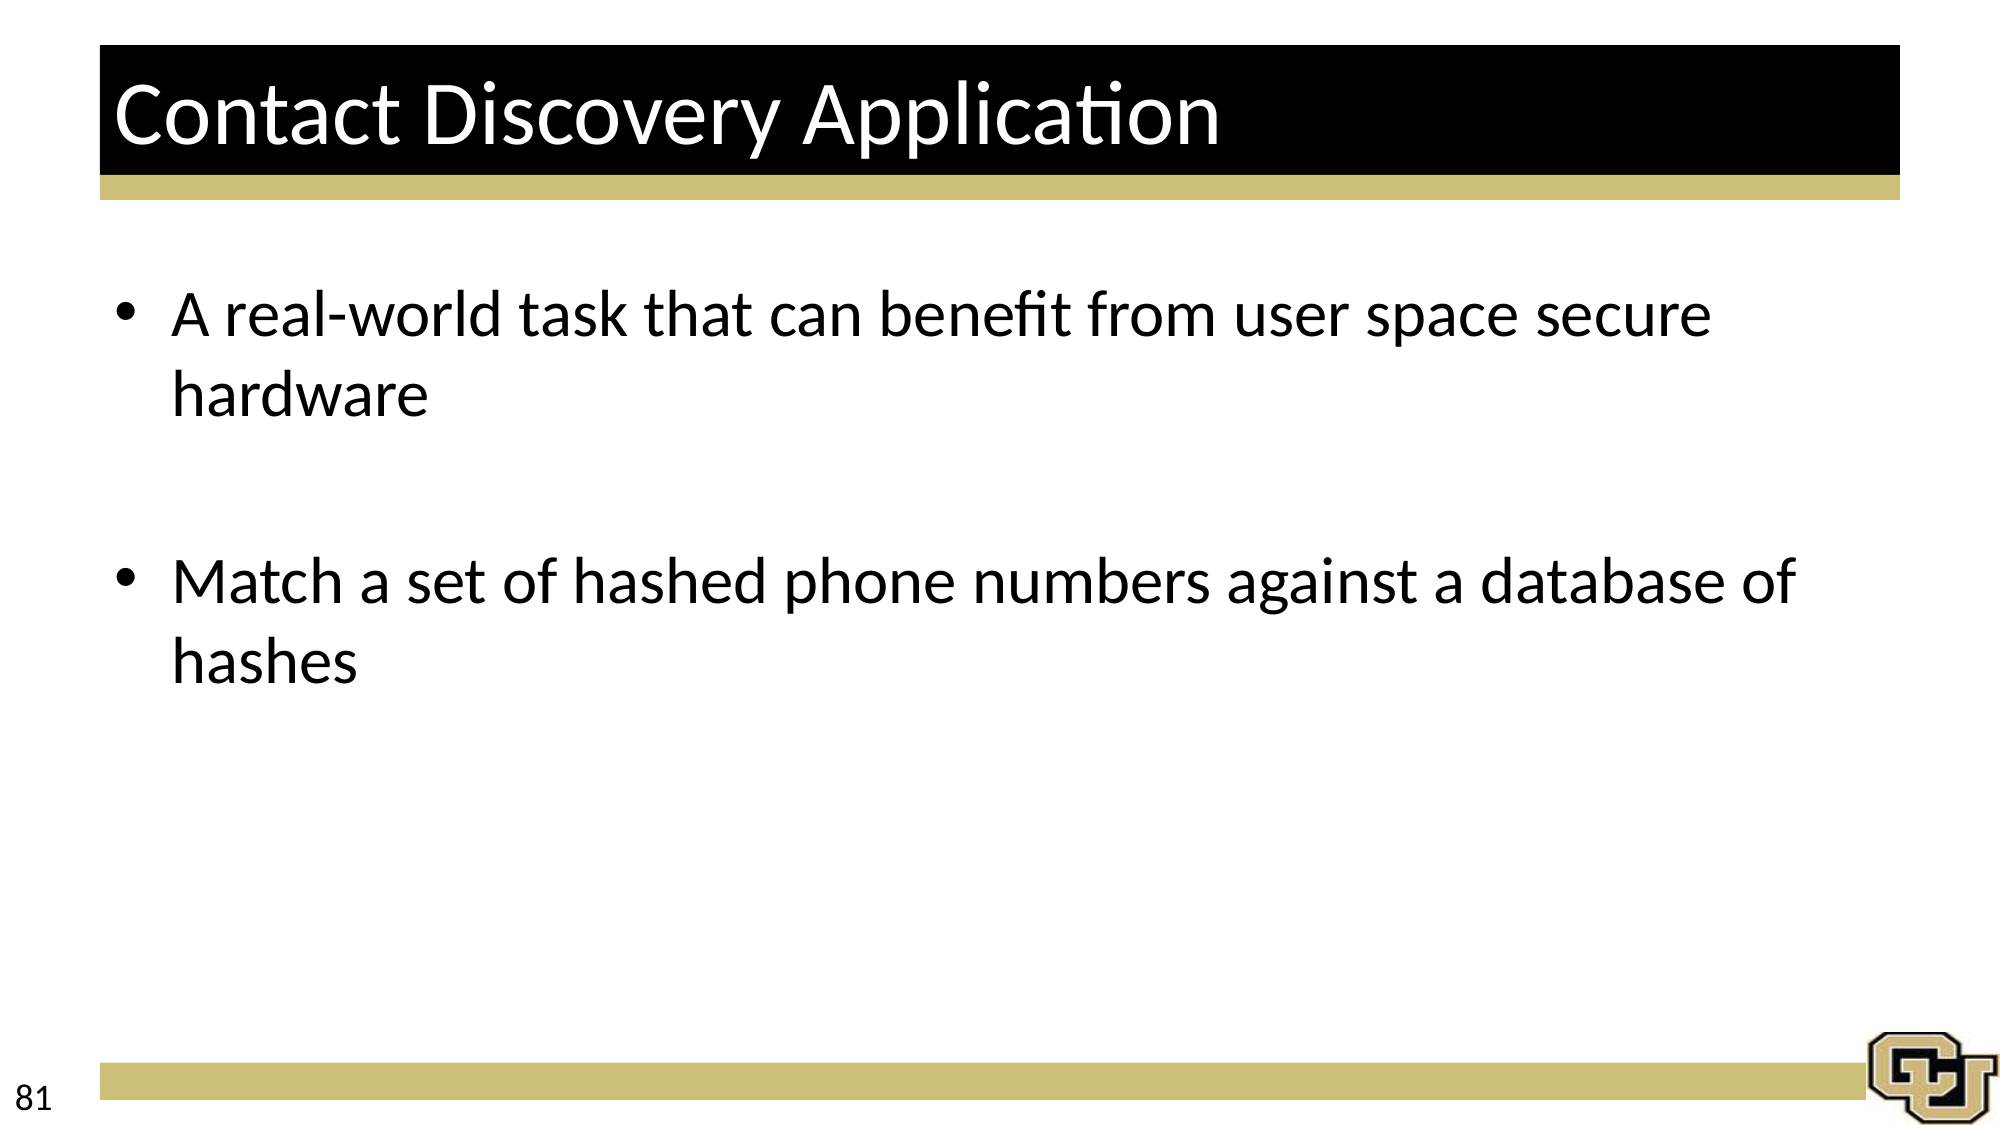

# Contact Discovery Application
A real-world task that can benefit from user space secure hardware

Match a set of hashed phone numbers against a database of hashes

81